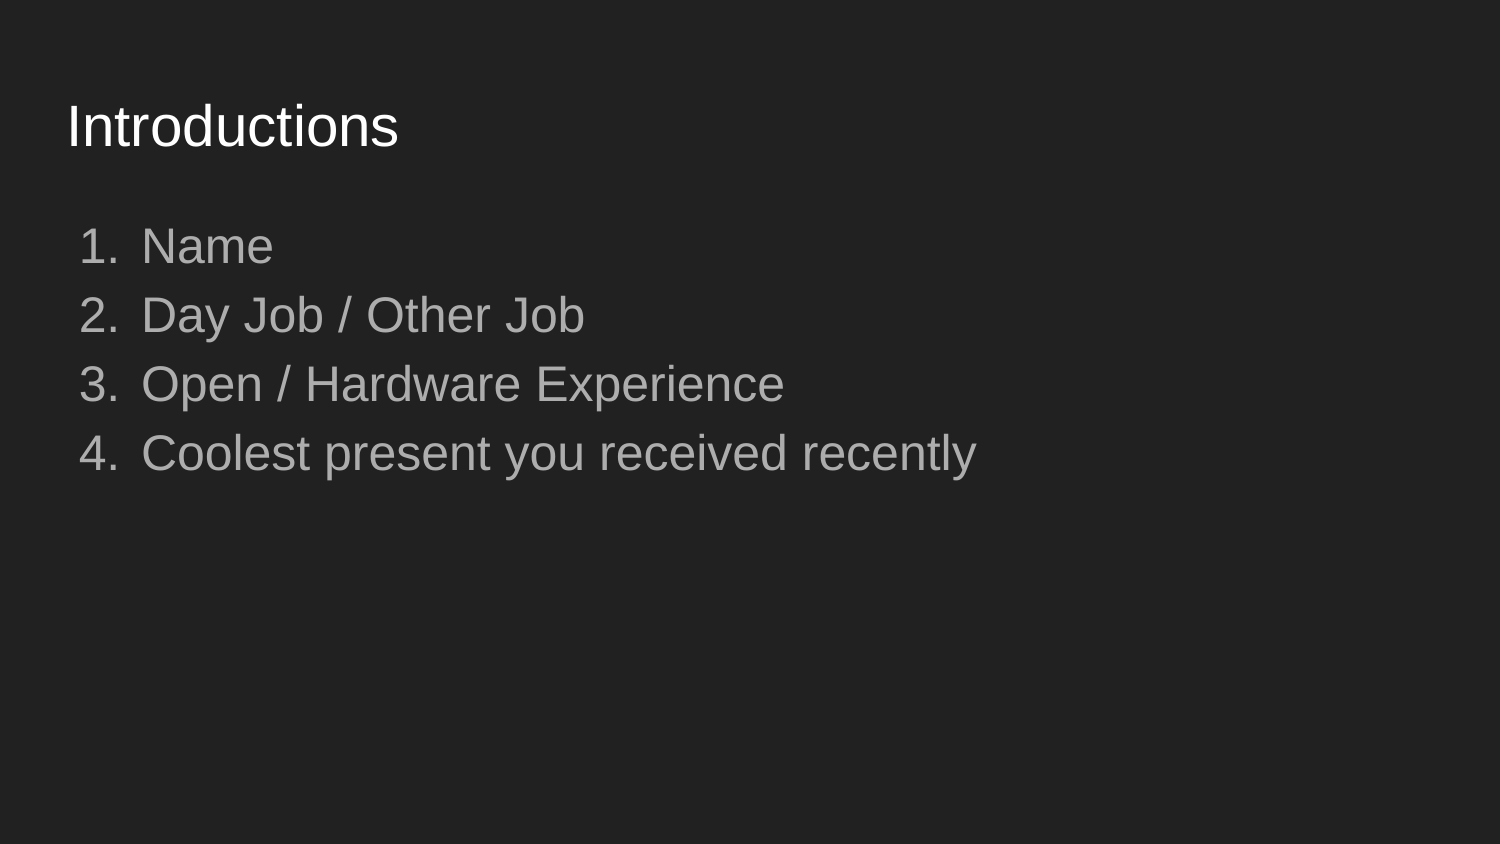

# Introductions
Name
Day Job / Other Job
Open / Hardware Experience
Coolest present you received recently